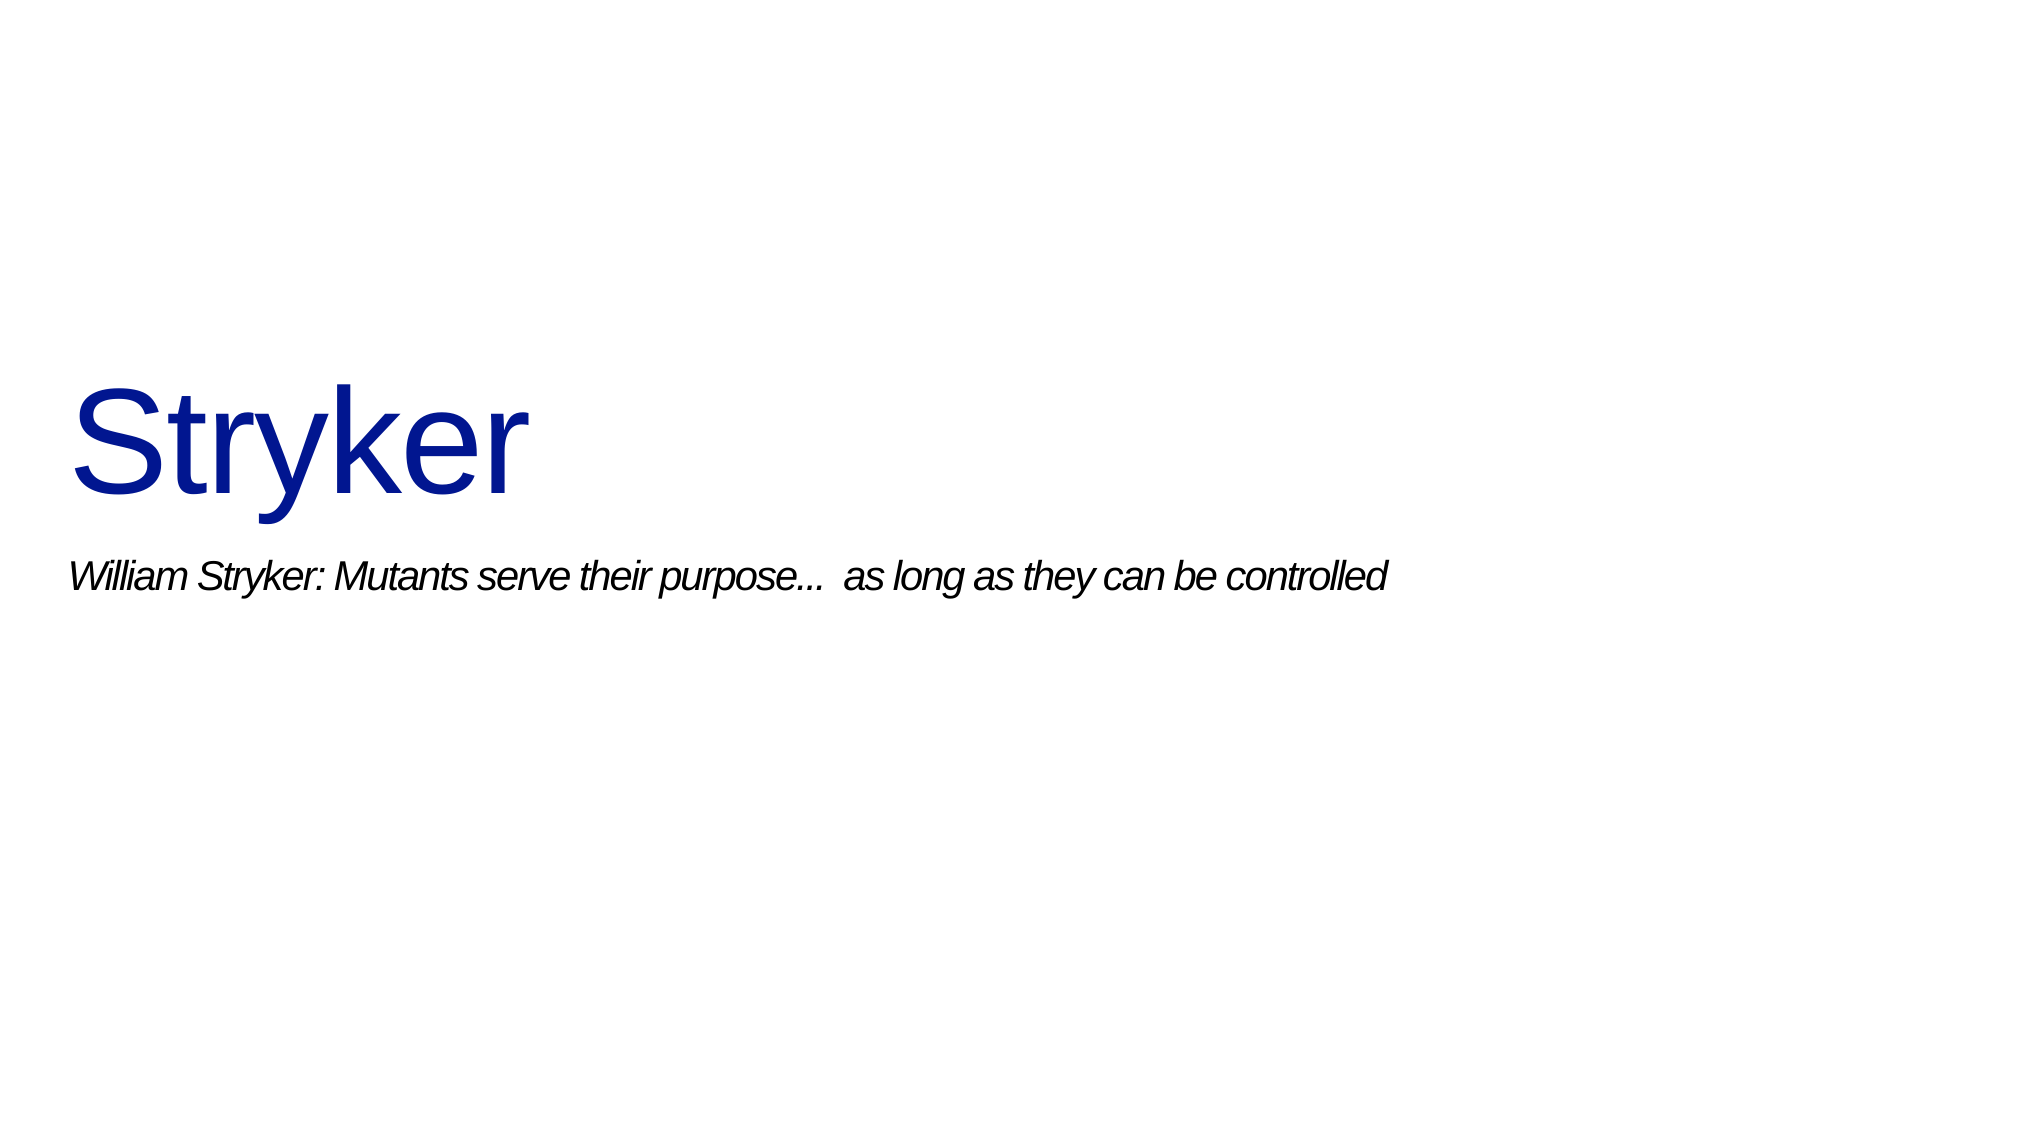

# Stryker
William Stryker: Mutants serve their purpose...  as long as they can be controlled